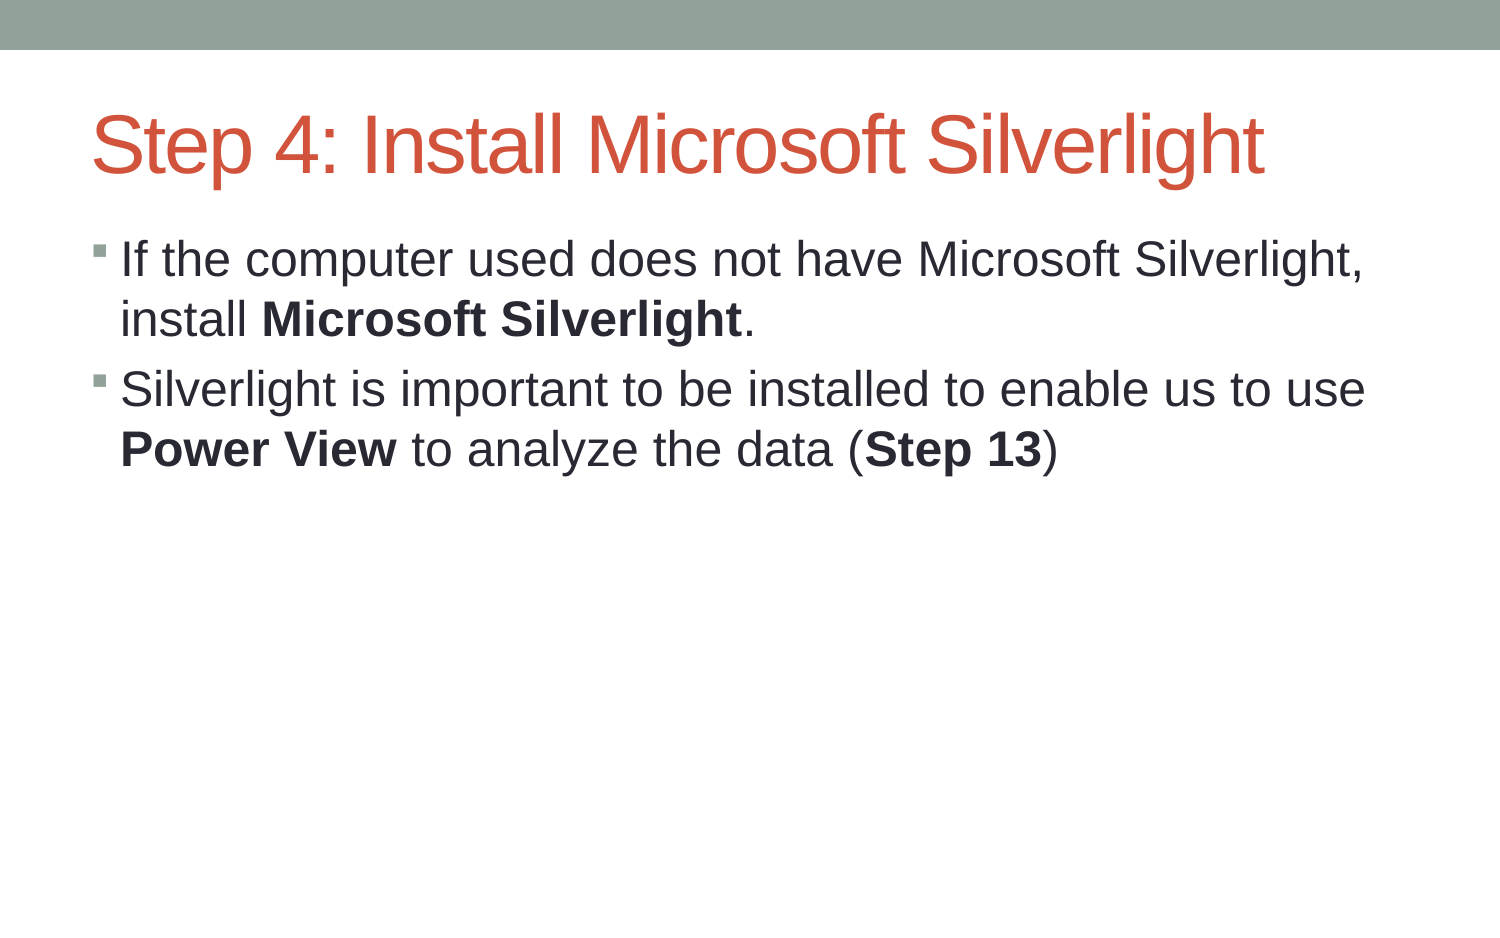

# Step 4: Install Microsoft Silverlight
If the computer used does not have Microsoft Silverlight, install Microsoft Silverlight.
Silverlight is important to be installed to enable us to use Power View to analyze the data (Step 13)